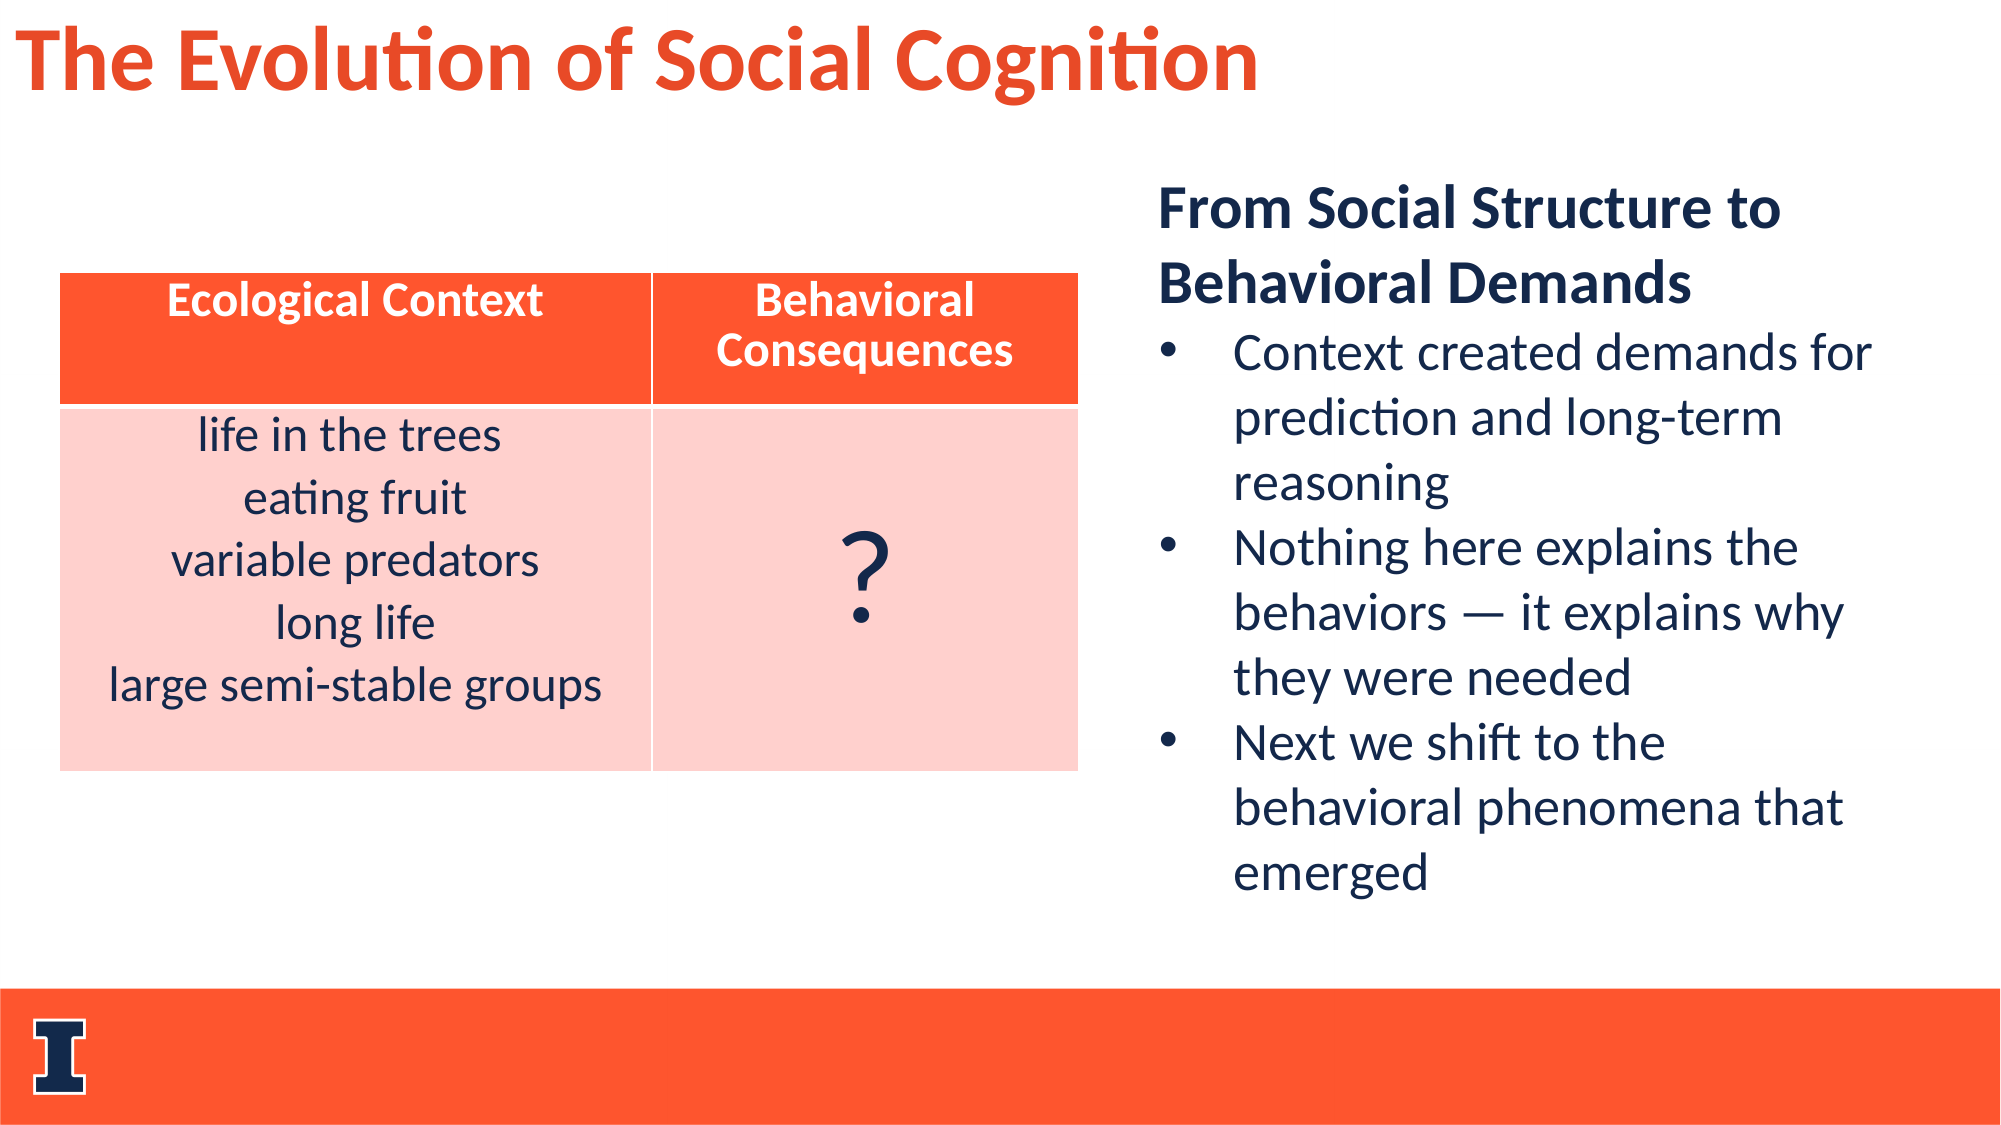

The Evolution of Social Cognition
From Social Structure to Behavioral Demands
Context created demands for prediction and long-term reasoning
Nothing here explains the behaviors — it explains why they were needed
Next we shift to the behavioral phenomena that emerged
| Ecological Context | Behavioral Consequences |
| --- | --- |
| life in the trees eating fruit variable predators long life large semi-stable groups | ? |